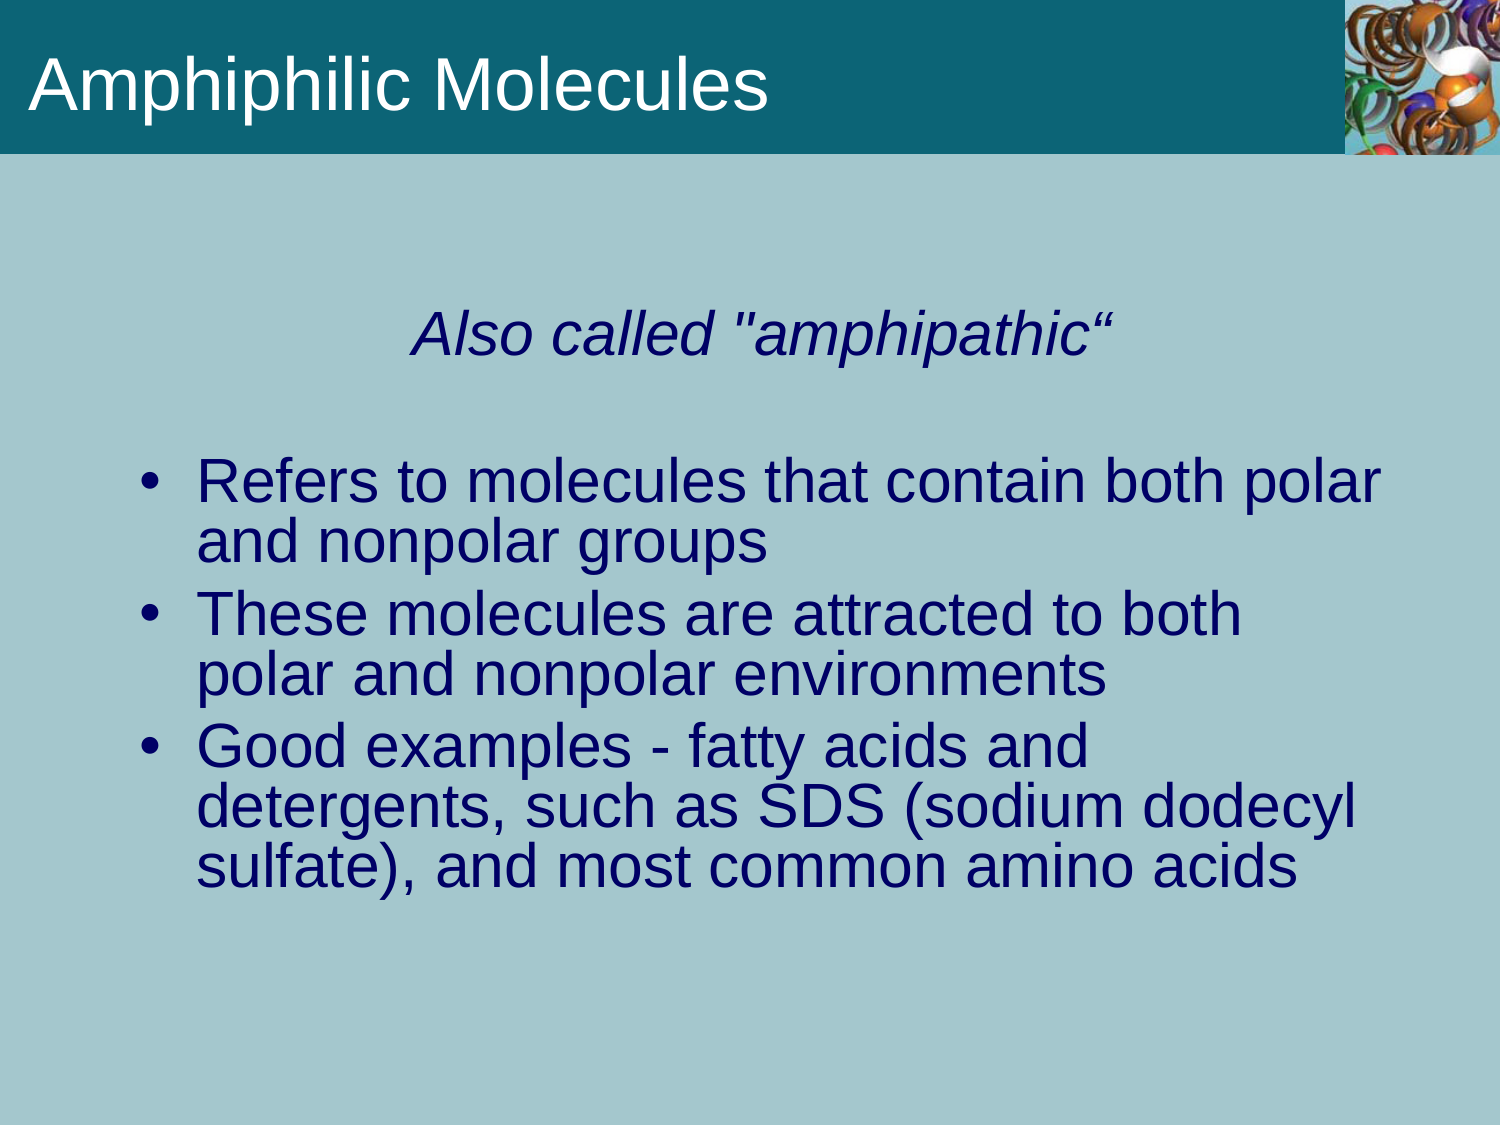

# Amphiphilic Molecules
Also called "amphipathic“
Refers to molecules that contain both polar and nonpolar groups
These molecules are attracted to both polar and nonpolar environments
Good examples - fatty acids and detergents, such as SDS (sodium dodecyl sulfate), and most common amino acids